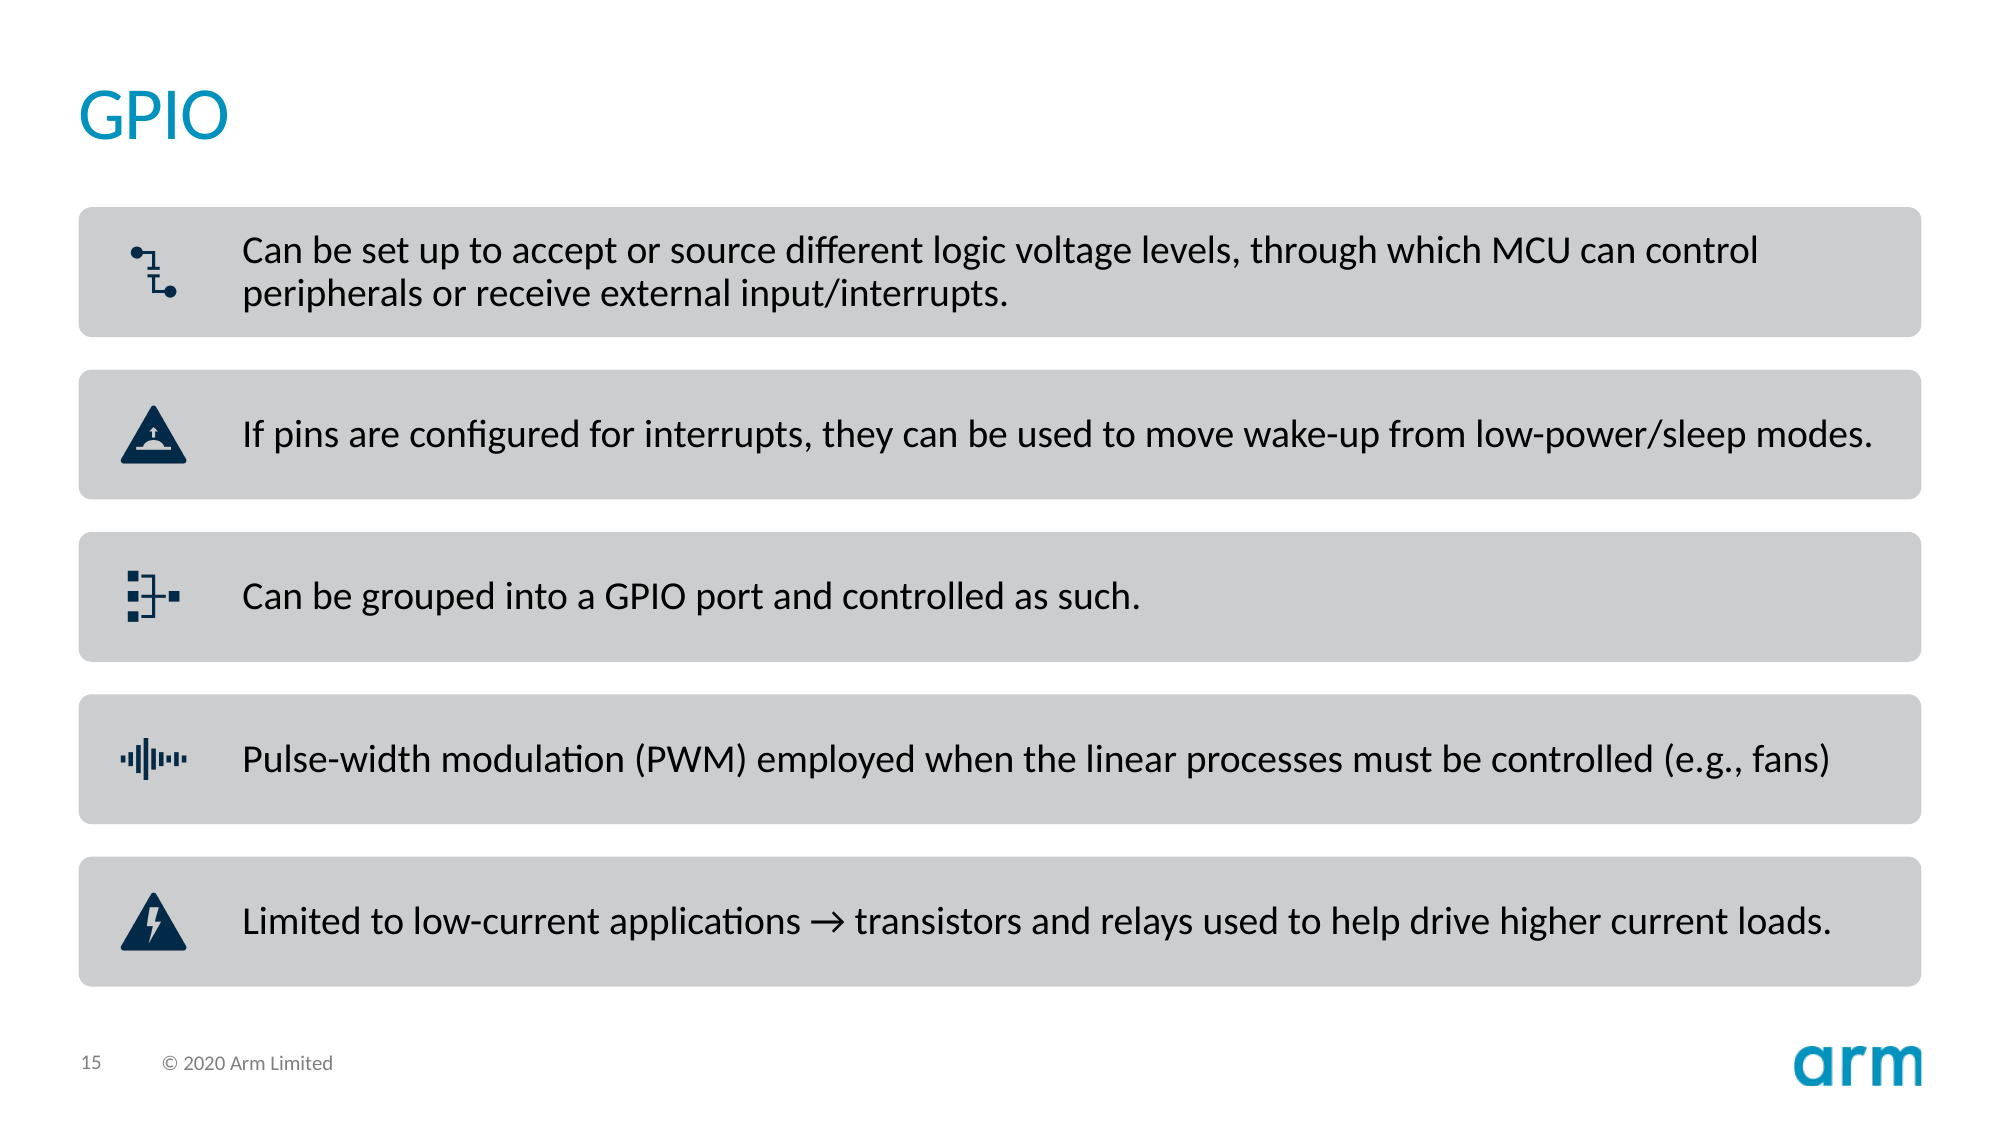

# GPIO
Can be set up to accept or source different logic voltage levels, through which MCU can control peripherals or receive external input/interrupts.
If pins are configured for interrupts, they can be used to move wake-up from low-power/sleep modes.
Can be grouped into a GPIO port and controlled as such.
Pulse-width modulation (PWM) employed when the linear processes must be controlled (e.g., fans)
Limited to low-current applications → transistors and relays used to help drive higher current loads.